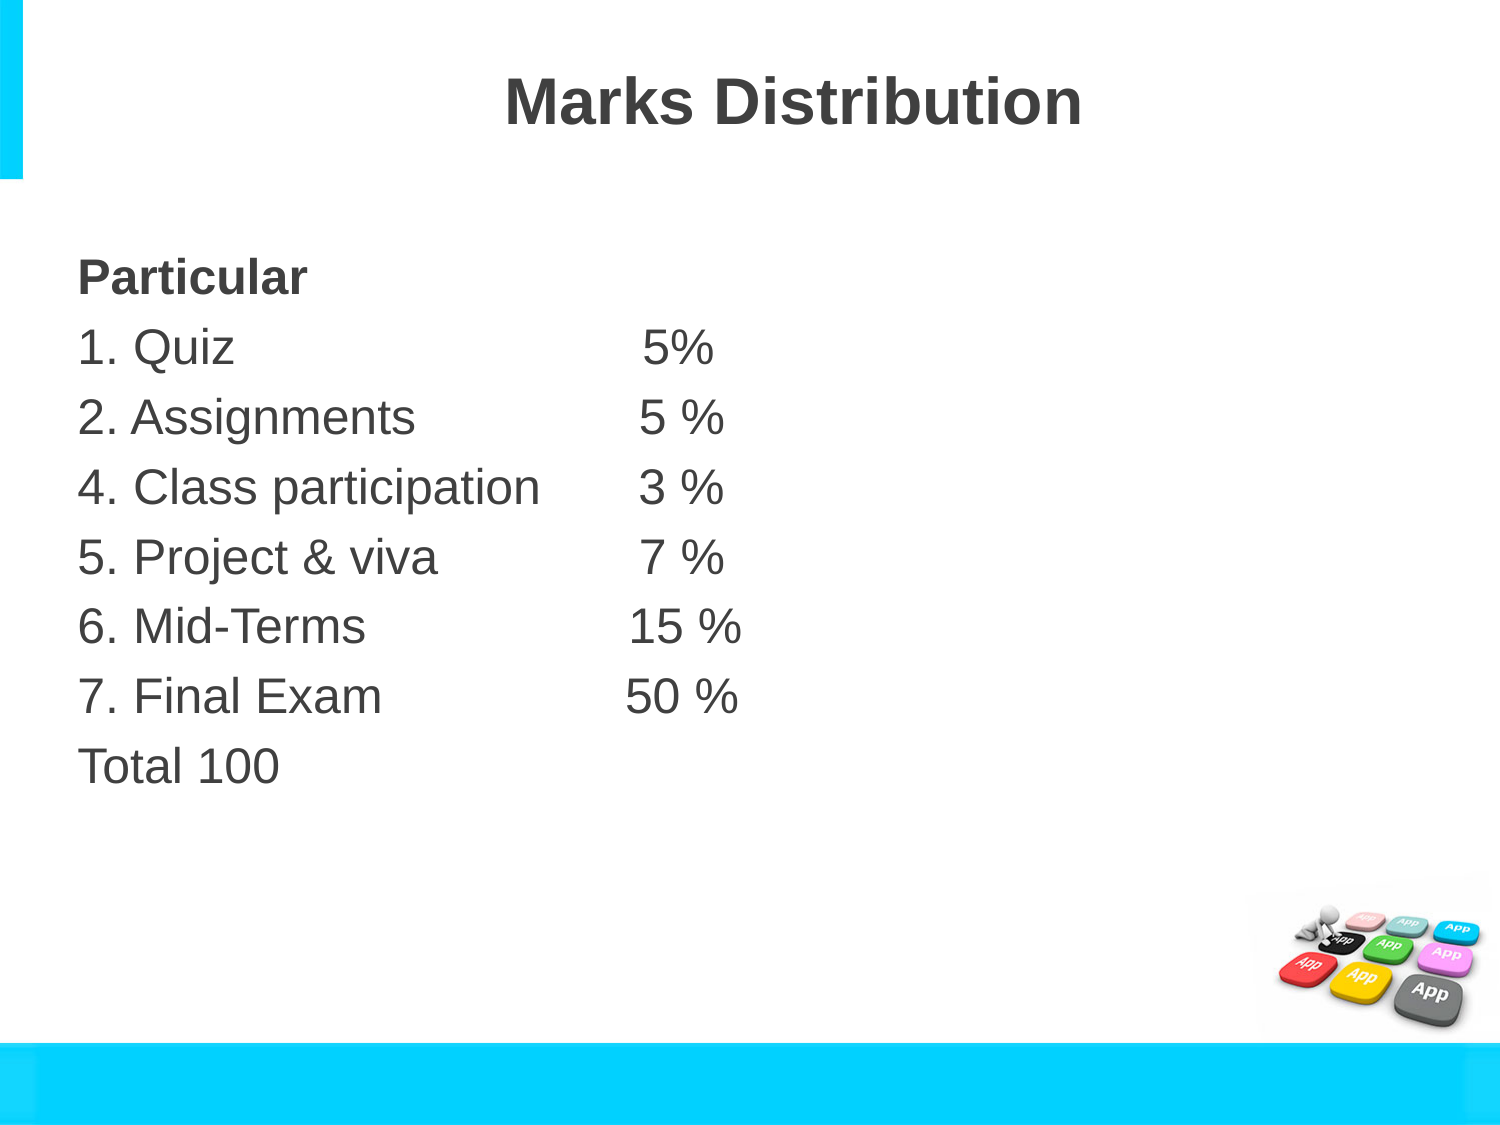

# Marks Distribution
Particular
1. Quiz	                   5%
2. Assignments	        5 %
4. Class participation       3 %
5. Project & viva	        7 %
6. Mid-Terms	                  15 %
7. Final Exam	       50 %
Total 100